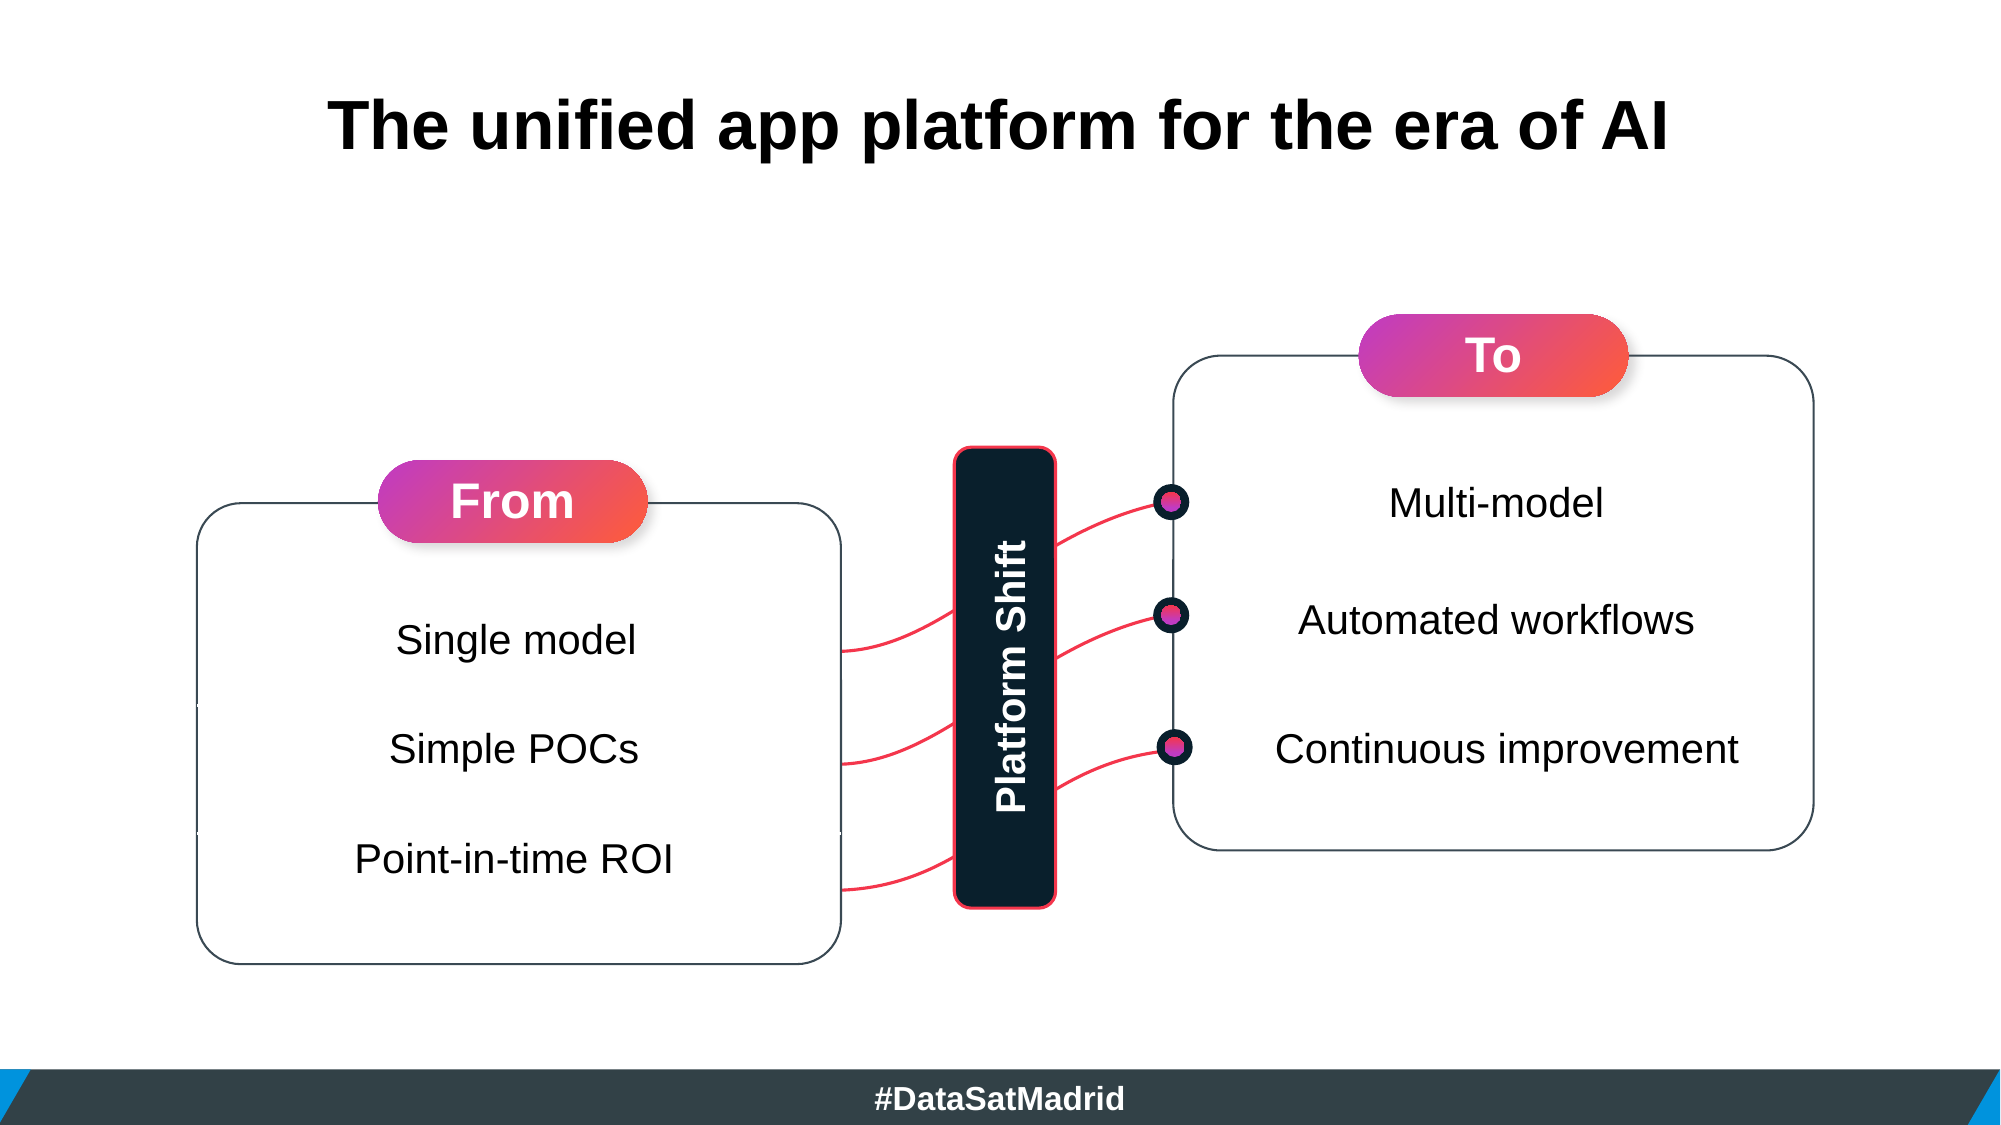

The unified app platform for the era of AI
To

Multi-model
Automated workflows
Continuous improvement
From

Single model
Simple POCs
Point-in-time ROI

Platform Shift